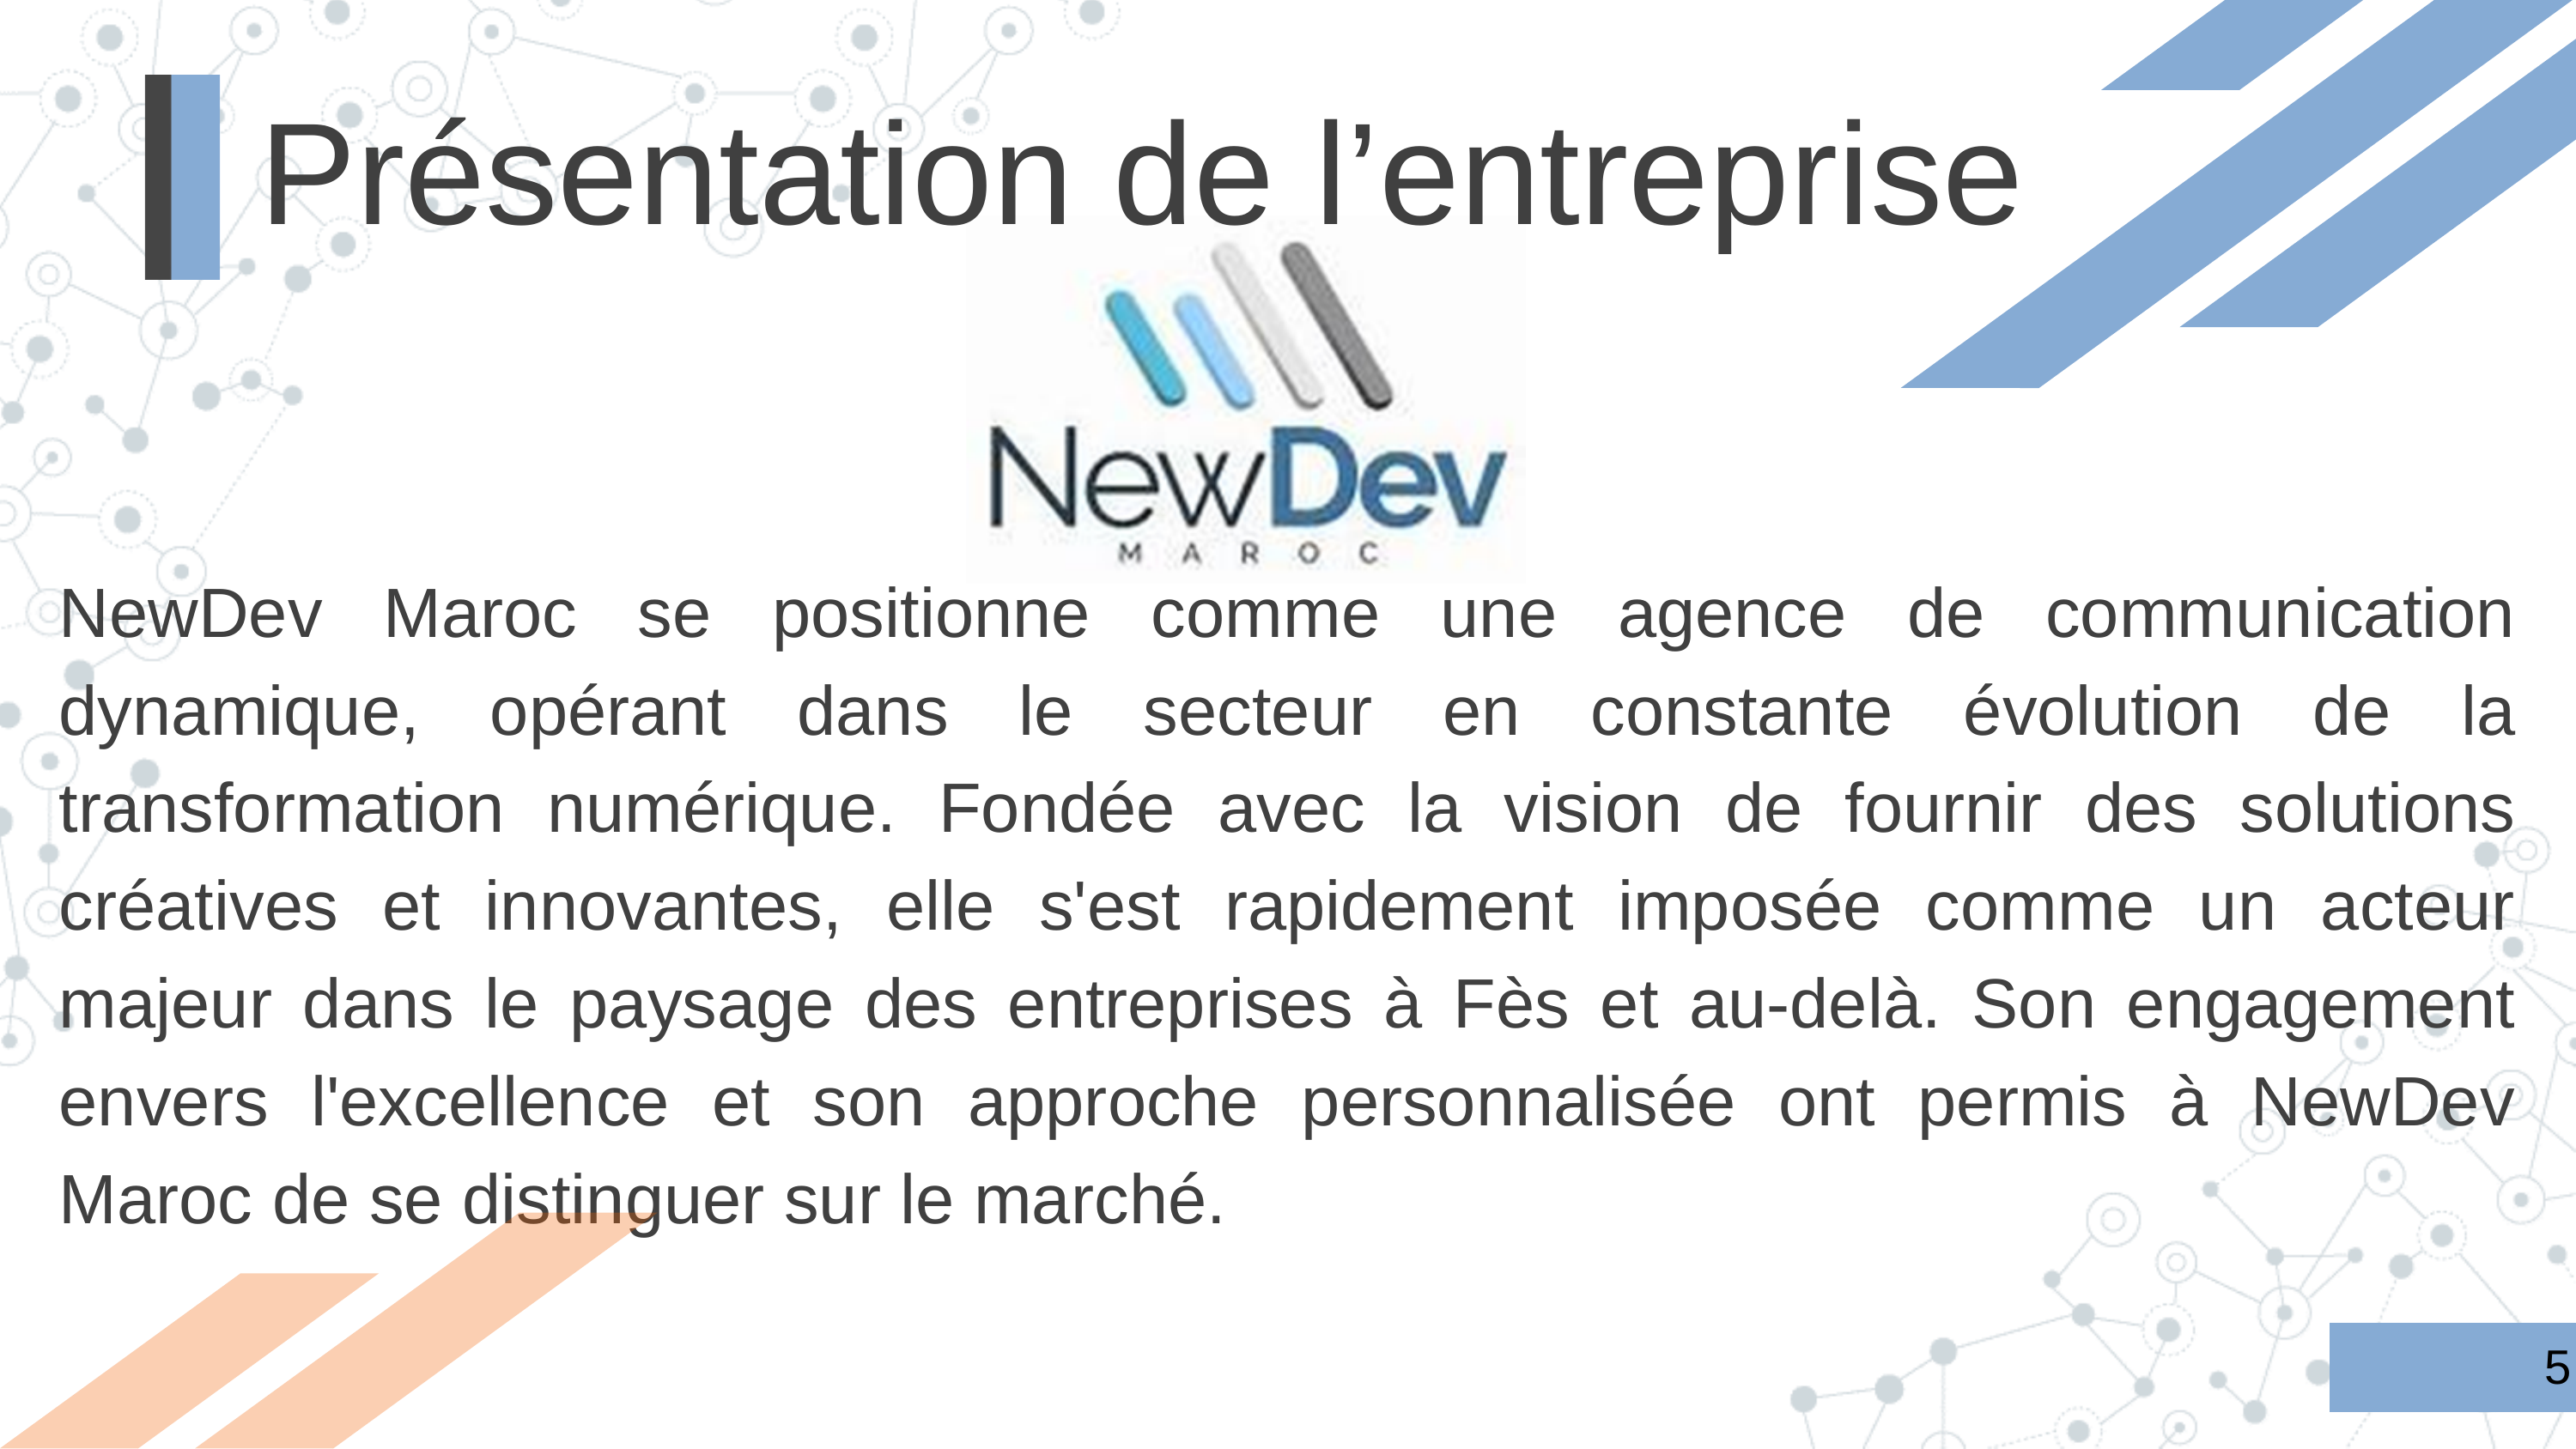

Présentation de l’entreprise

NewDev Maroc se positionne comme une agence de communication dynamique, opérant dans le secteur en constante évolution de la transformation numérique. Fondée avec la vision de fournir des solutions créatives et innovantes, elle s'est rapidement imposée comme un acteur majeur dans le paysage des entreprises à Fès et au-delà. Son engagement envers l'excellence et son approche personnalisée ont permis à NewDev Maroc de se distinguer sur le marché.

5